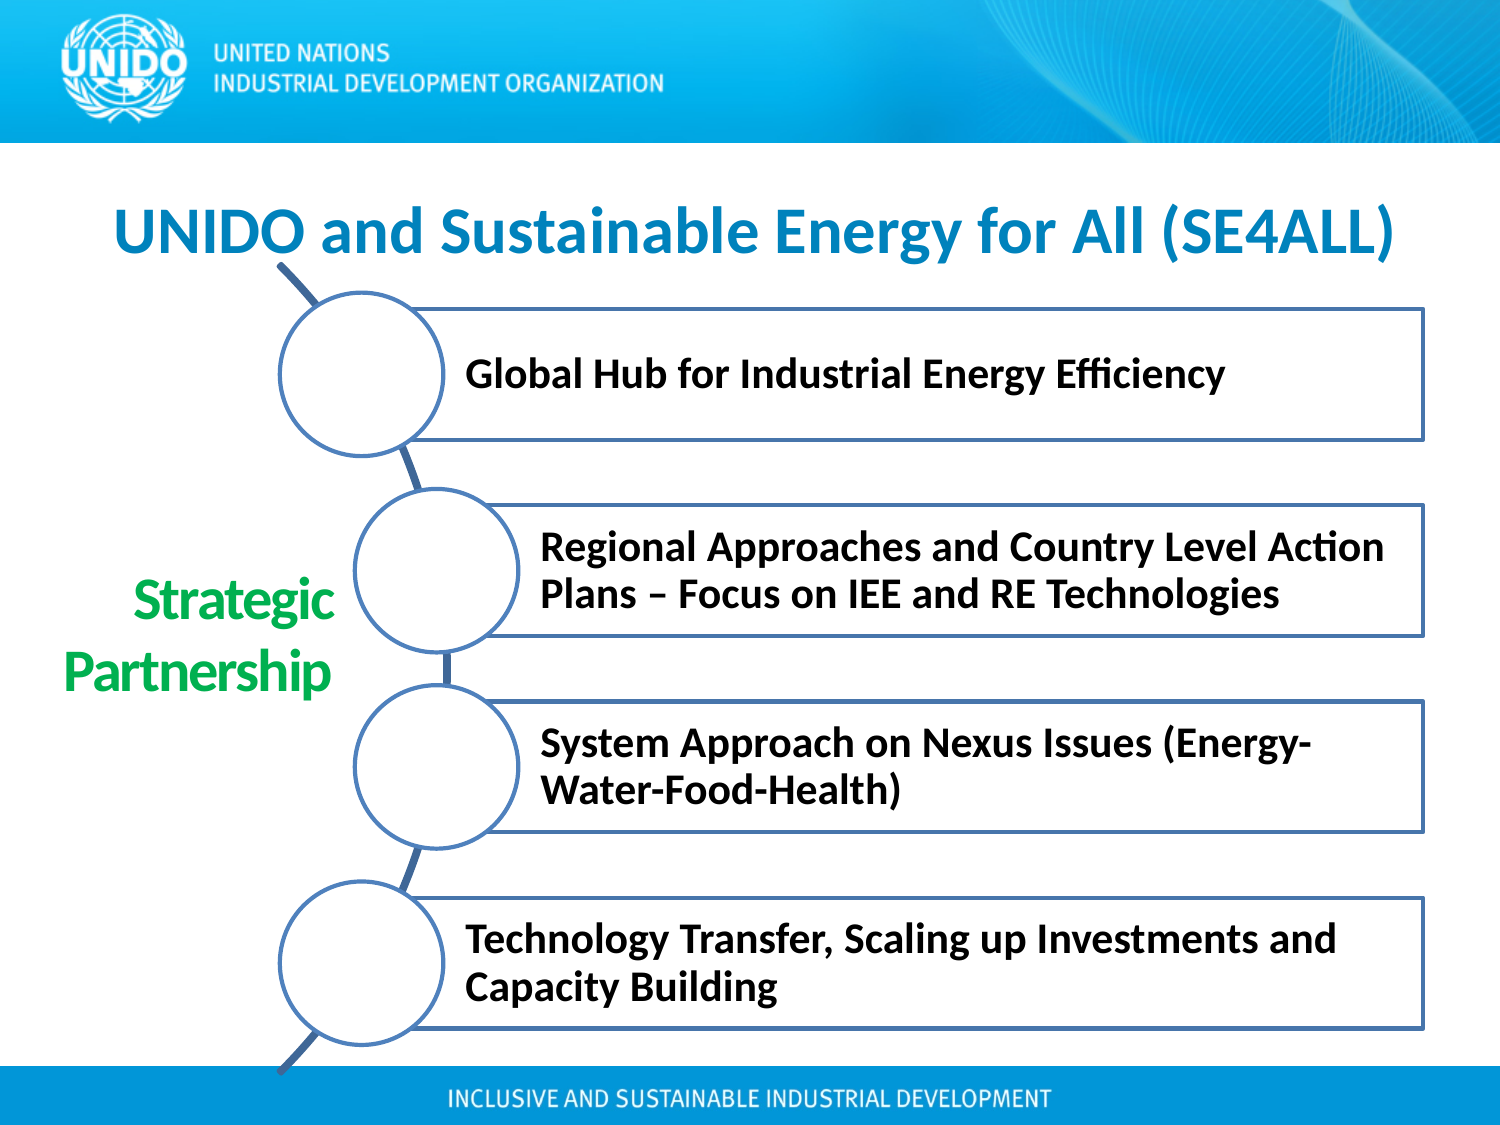

# UNIDO and Sustainable Energy for All (SE4ALL)
Global Hub for Industrial Energy Efficiency
Regional Approaches and Country Level Action Plans – Focus on IEE and RE Technologies
System Approach on Nexus Issues (Energy-Water-Food-Health)
Technology Transfer, Scaling up Investments and Capacity Building

Strategic Partnership